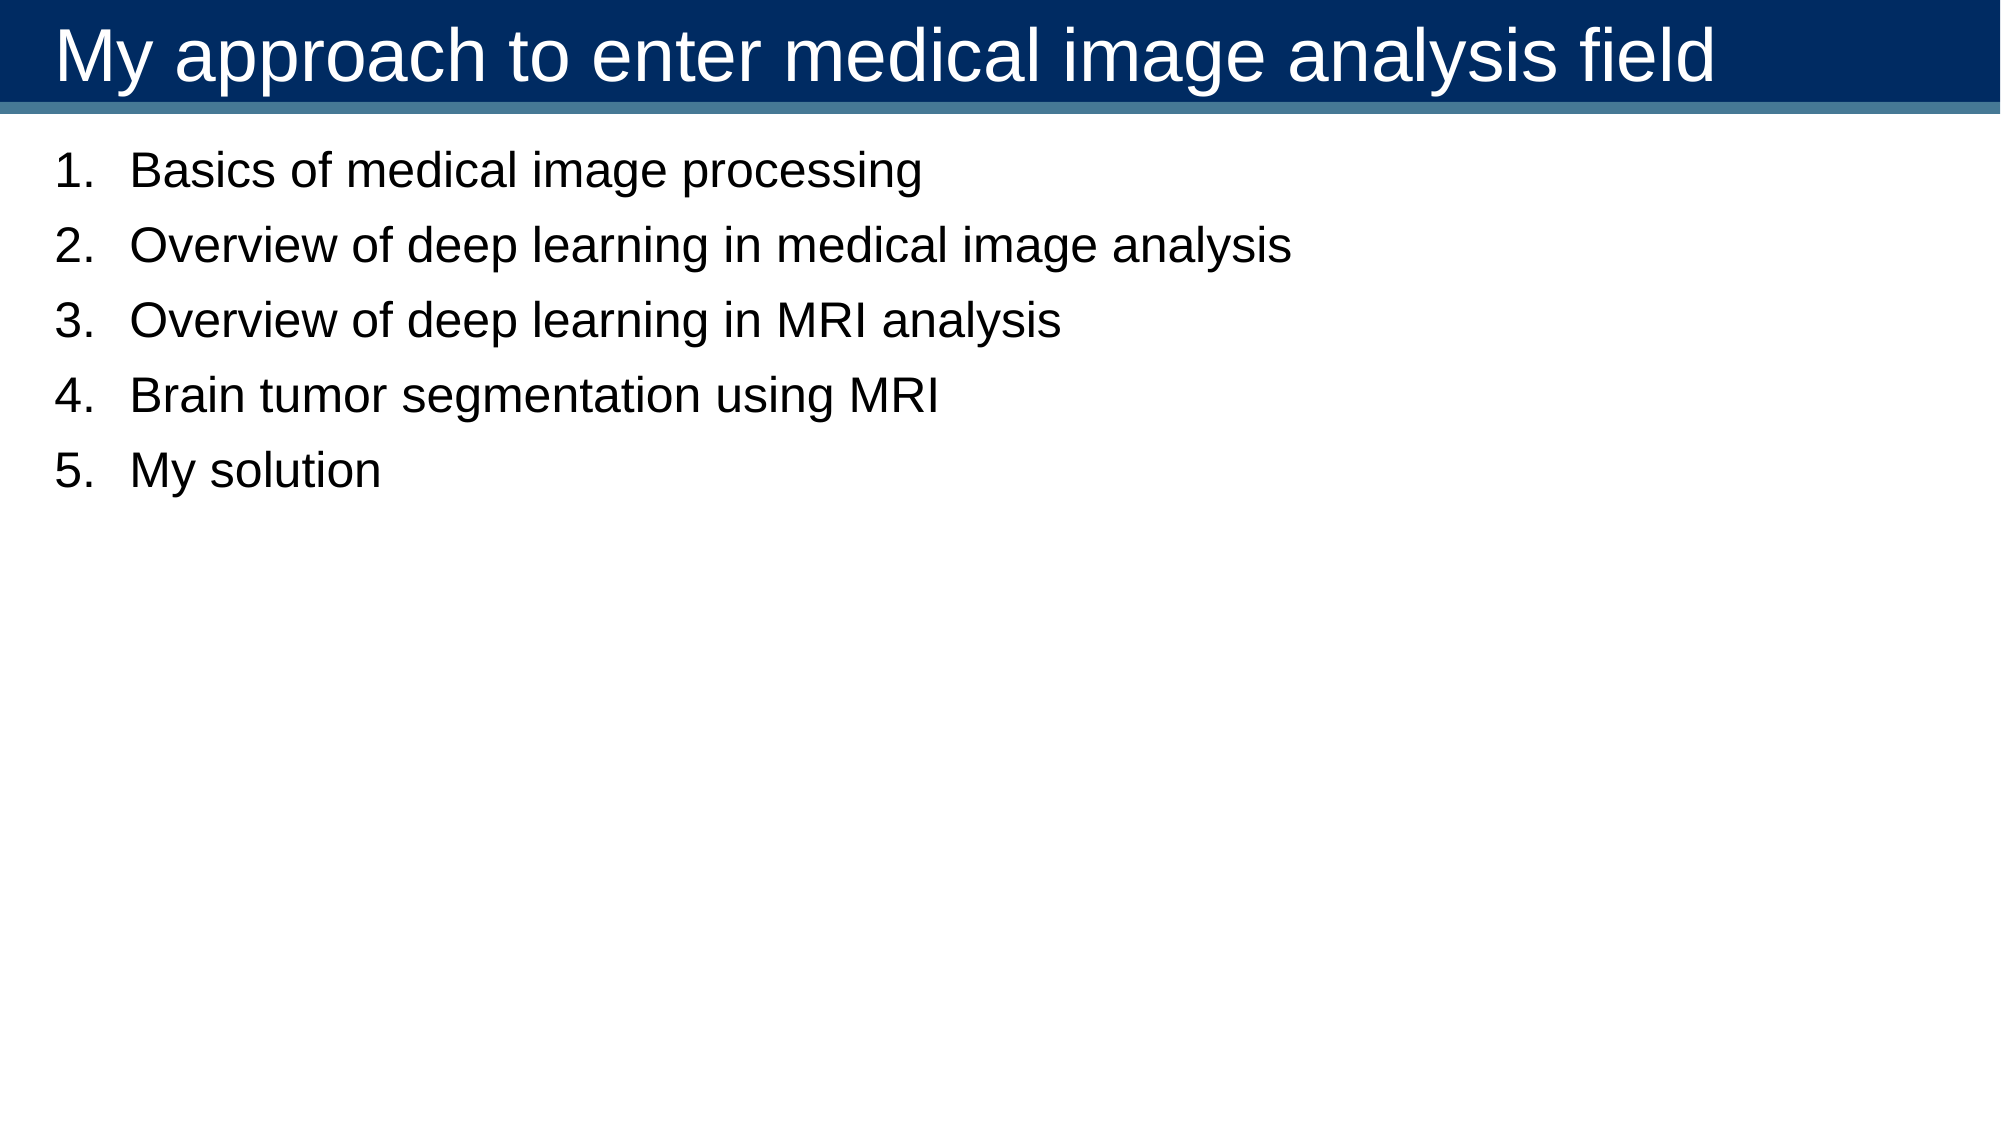

# My approach to enter medical image analysis field
Basics of medical image processing
Overview of deep learning in medical image analysis
Overview of deep learning in MRI analysis
Brain tumor segmentation using MRI
My solution